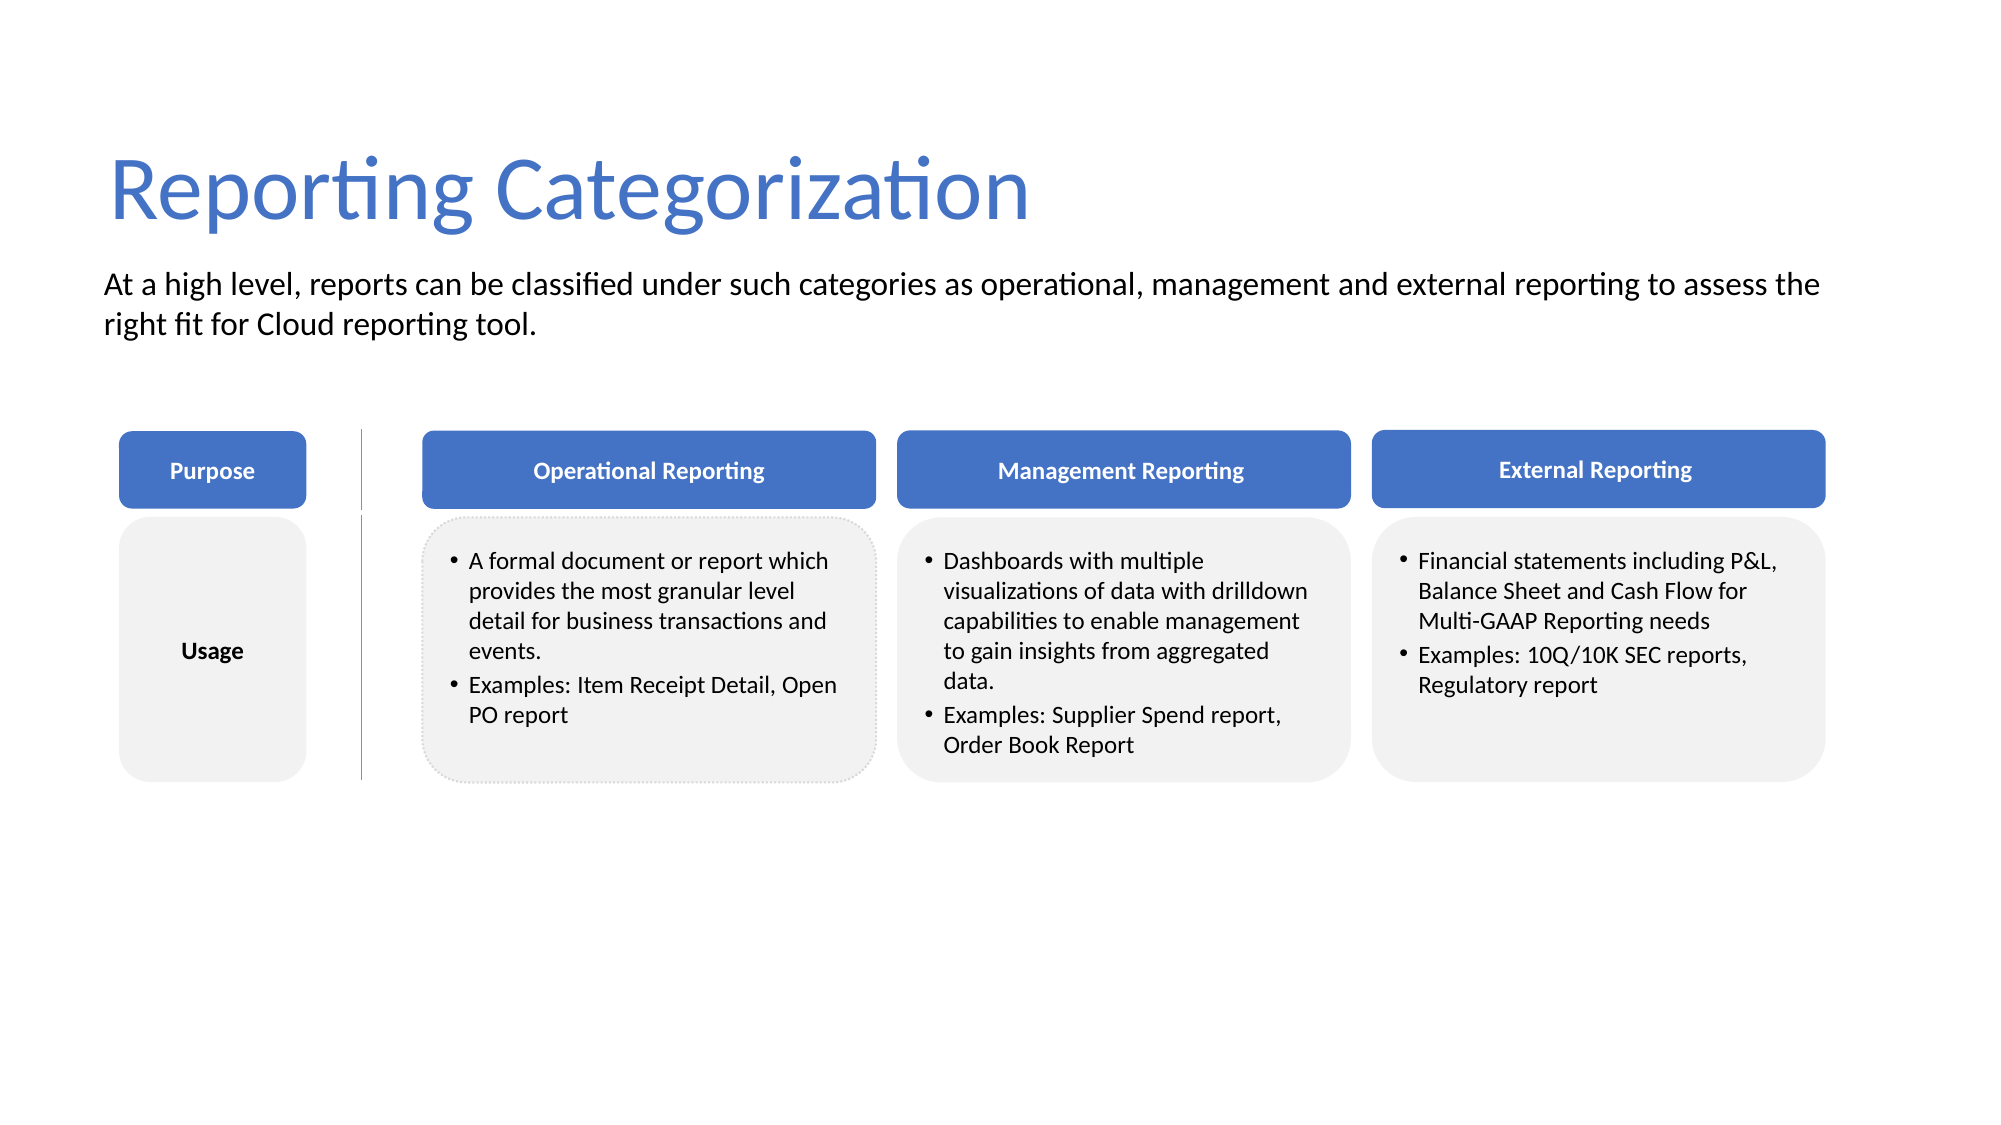

# Reporting Categorization
At a high level, reports can be classified under such categories as operational, management and external reporting to assess the right fit for Cloud reporting tool.
Management Reporting
Operational Reporting
Purpose
A formal document or report which provides the most granular level detail for business transactions and events.
Examples: Item Receipt Detail, Open PO report
Dashboards with multiple visualizations of data with drilldown capabilities to enable management to gain insights from aggregated data.
Examples: Supplier Spend report, Order Book Report
Usage
External Reporting
Financial statements including P&L, Balance Sheet and Cash Flow for Multi-GAAP Reporting needs
Examples: 10Q/10K SEC reports, Regulatory report